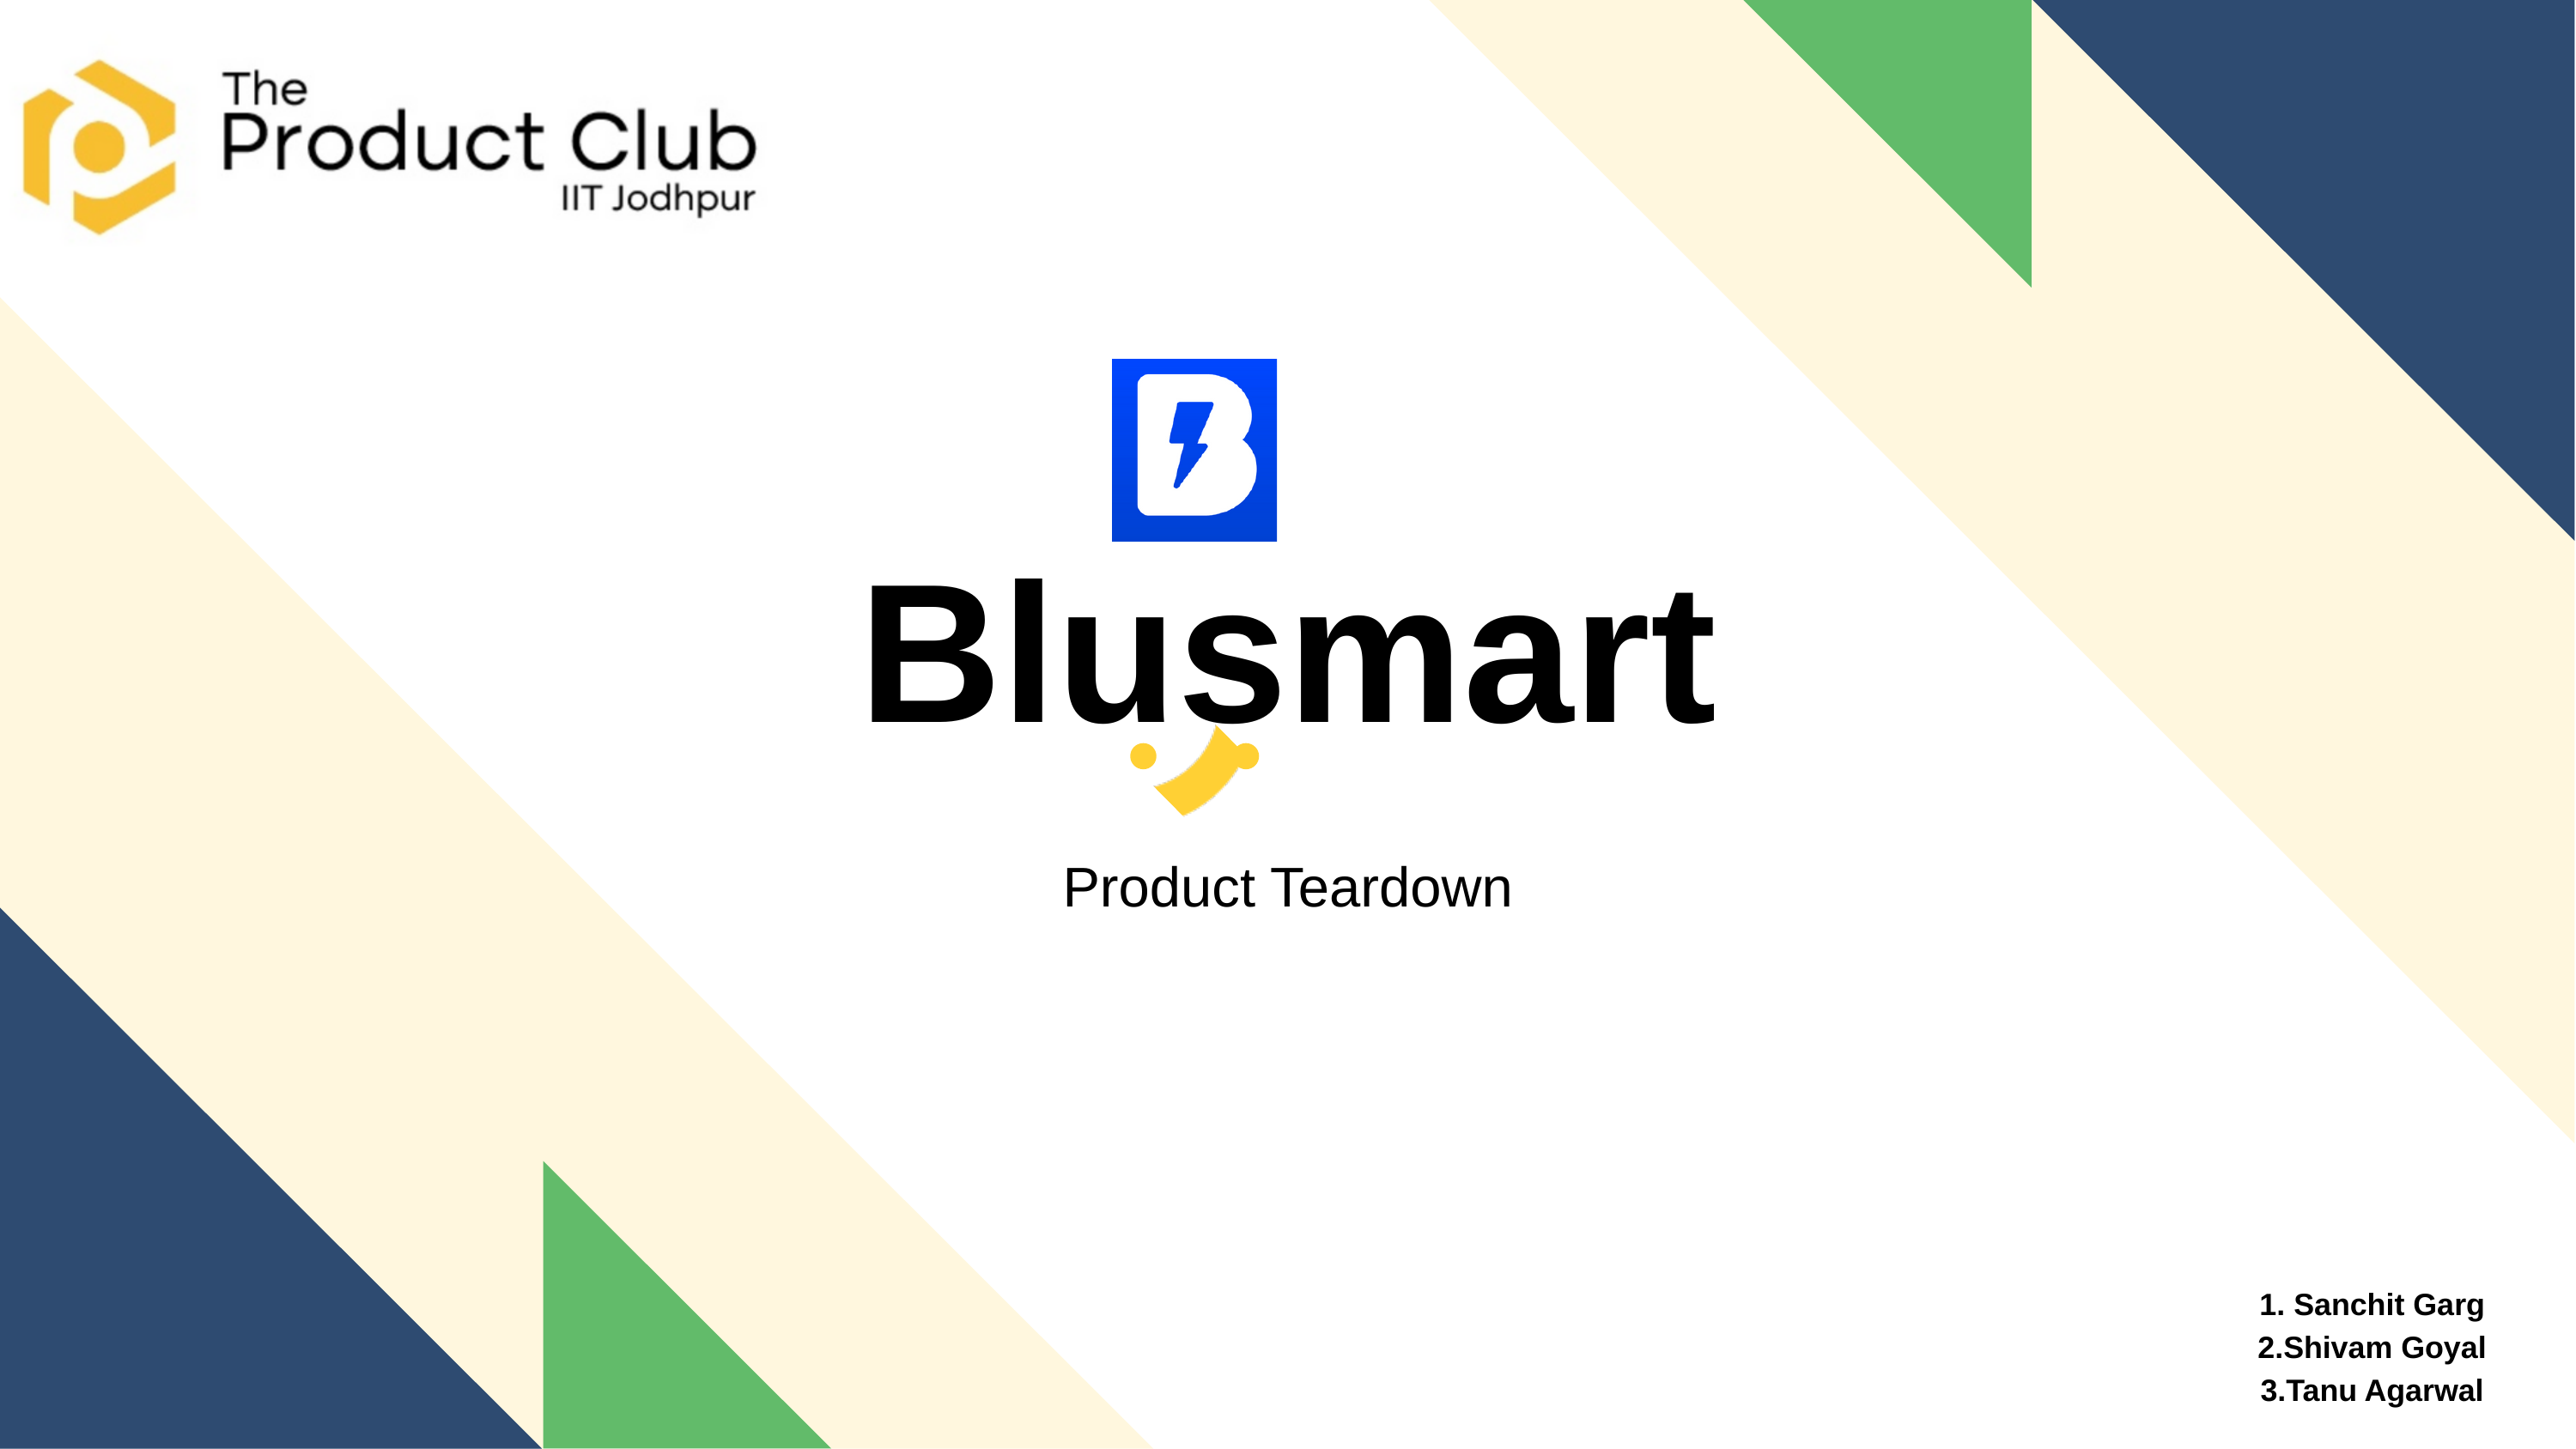

Blusmart

Product Teardown

1. Sanchit Garg
2.Shivam Goyal
3.Tanu Agarwal